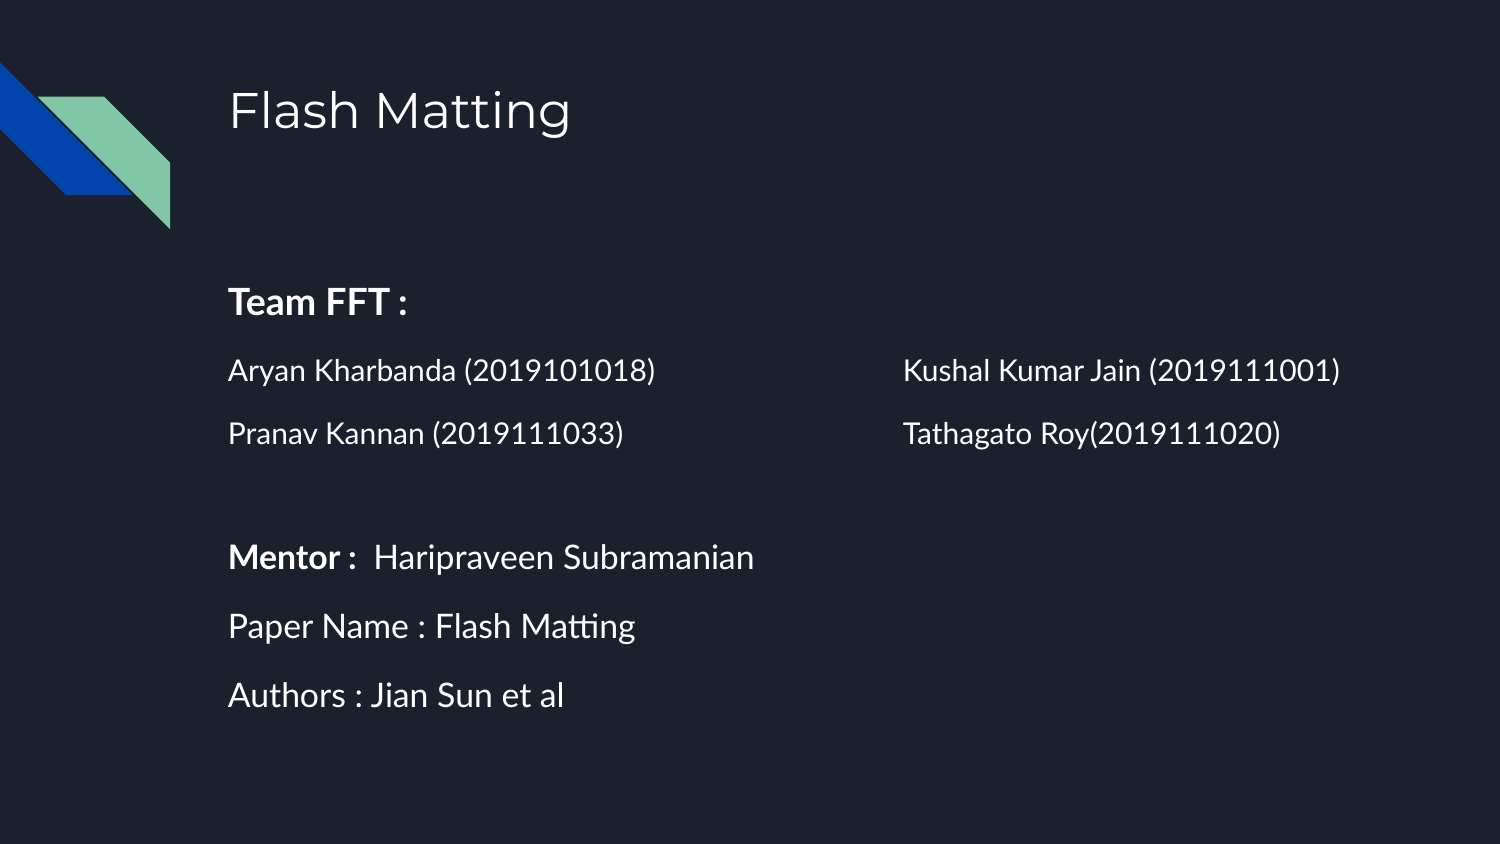

# Flash Matting
Team FFT :
Aryan Kharbanda (2019101018)		Kushal Kumar Jain (2019111001)
Pranav Kannan (2019111033) 			Tathagato Roy(2019111020)

Mentor :  Haripraveen Subramanian
Paper Name : Flash Matting
Authors : Jian Sun et al